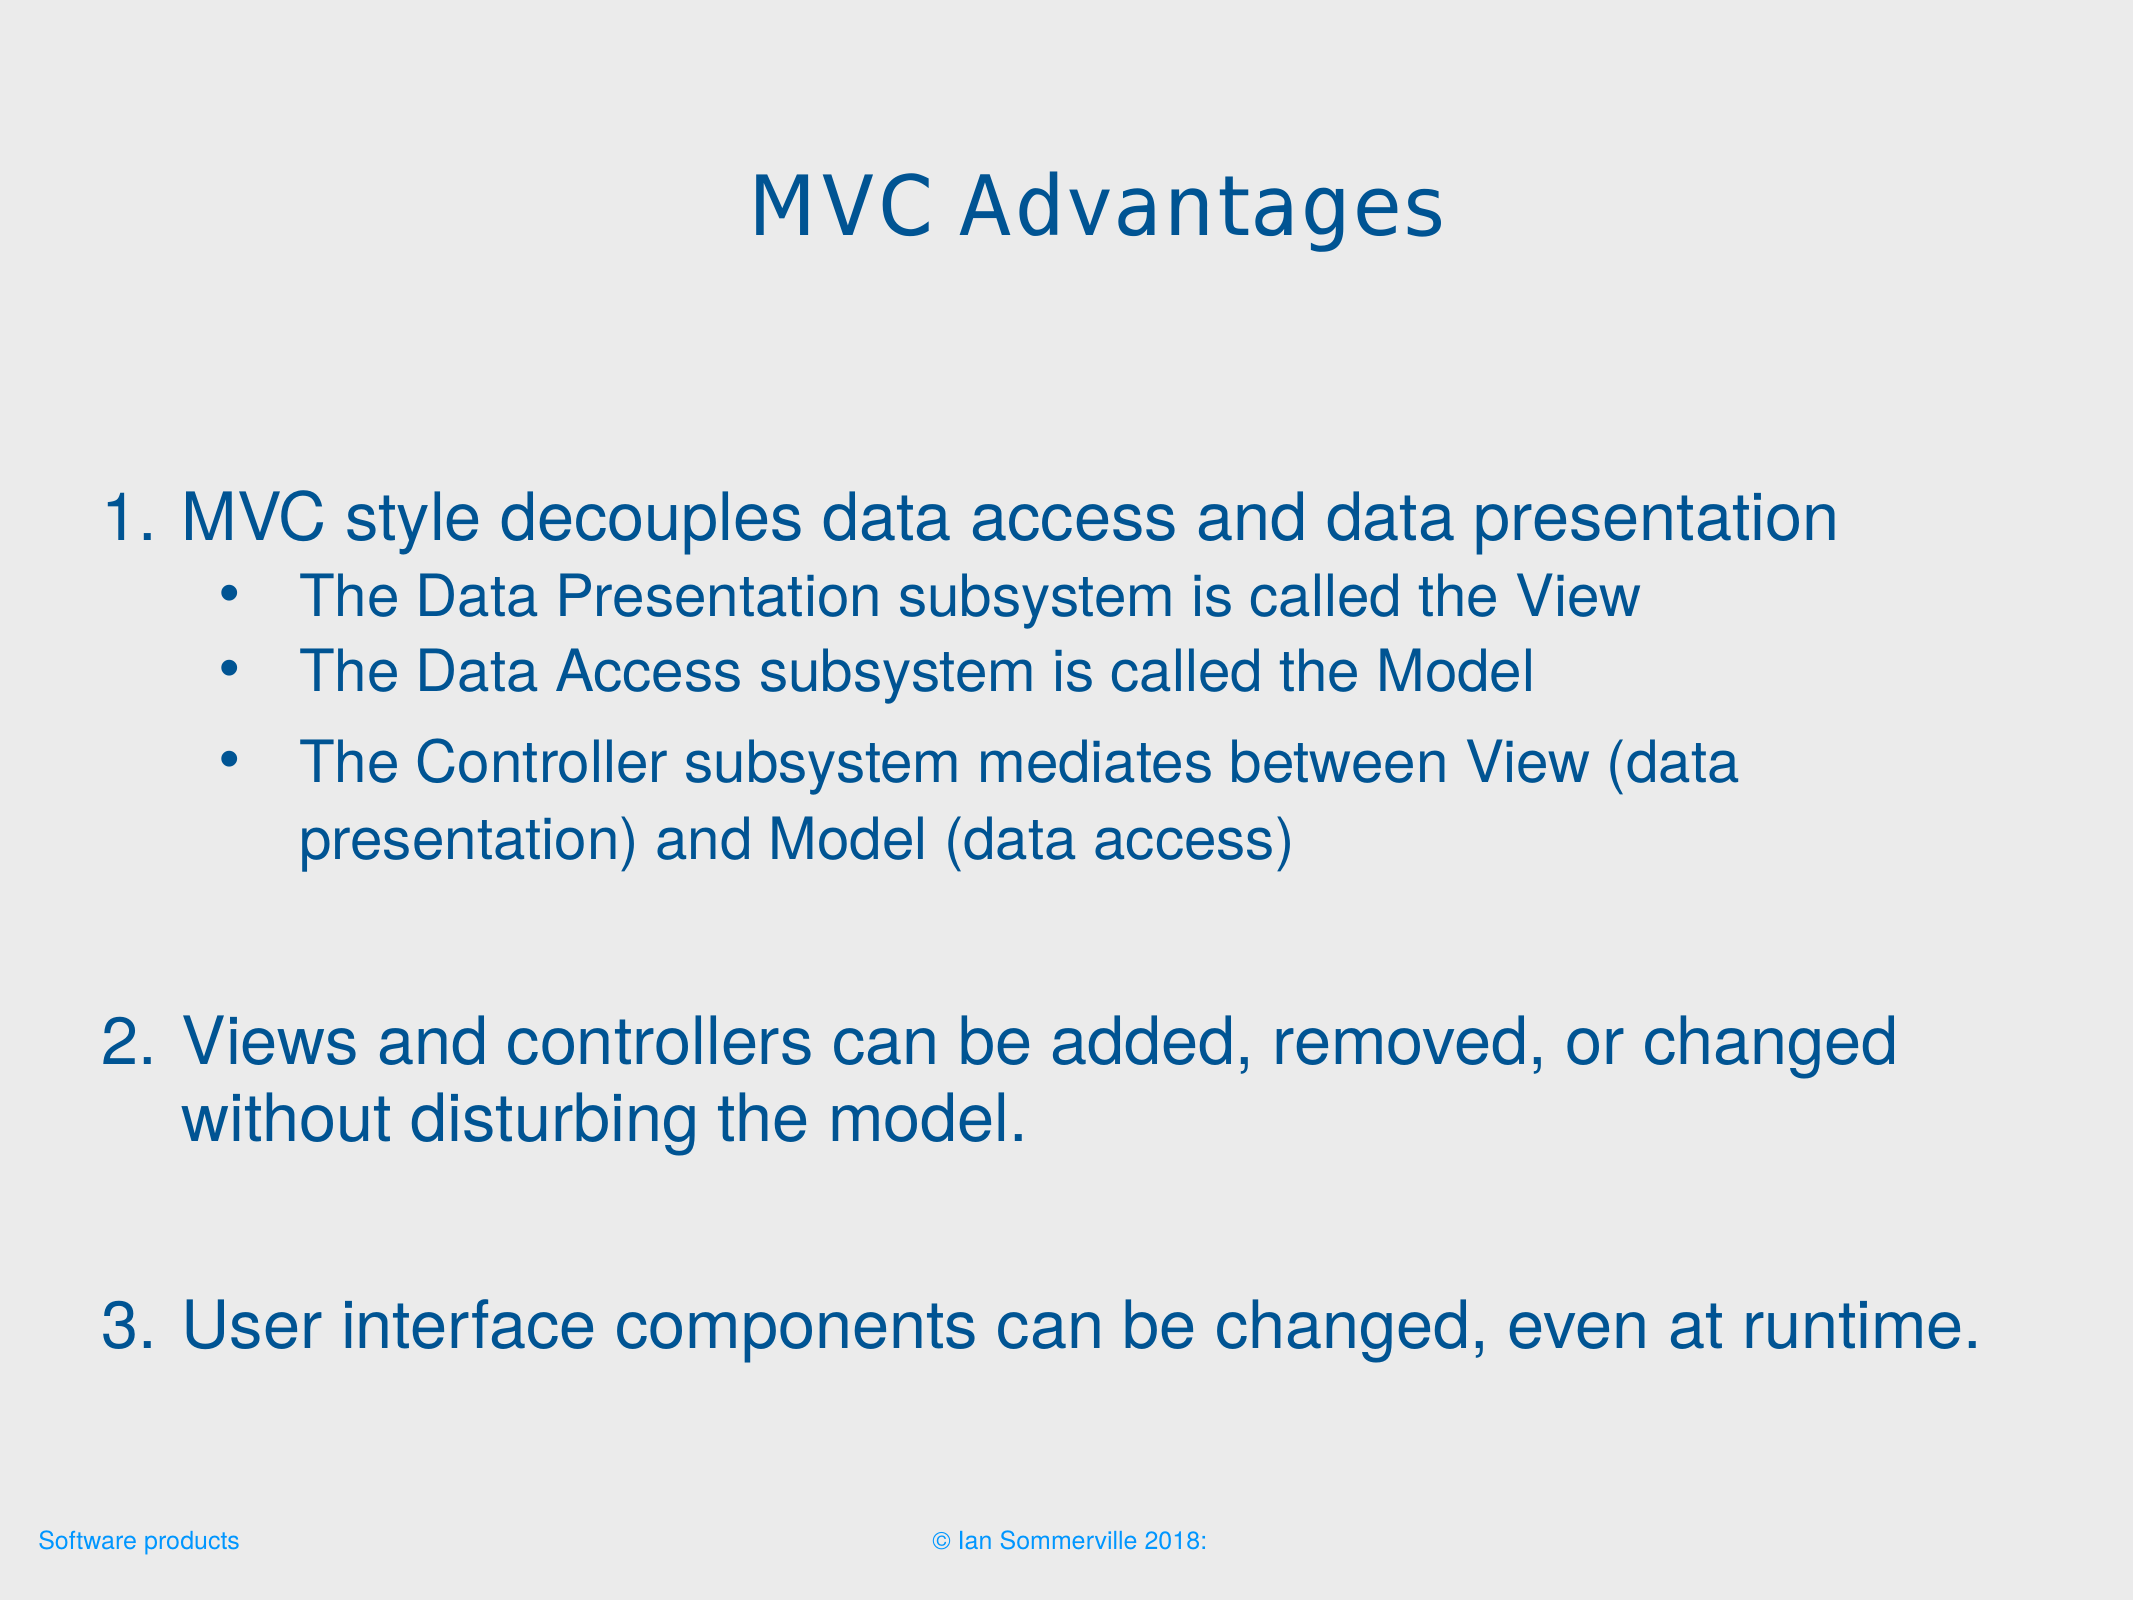

MVC Advantages

MVC style decouples data access and data presentation
The Data Presentation subsystem is called the View
The Data Access subsystem is called the Model
The Controller subsystem mediates between View (data  presentation) and Model (data access)

Views and controllers can be added, removed, or changed  without disturbing the model.

User interface components can be changed, even at runtime.